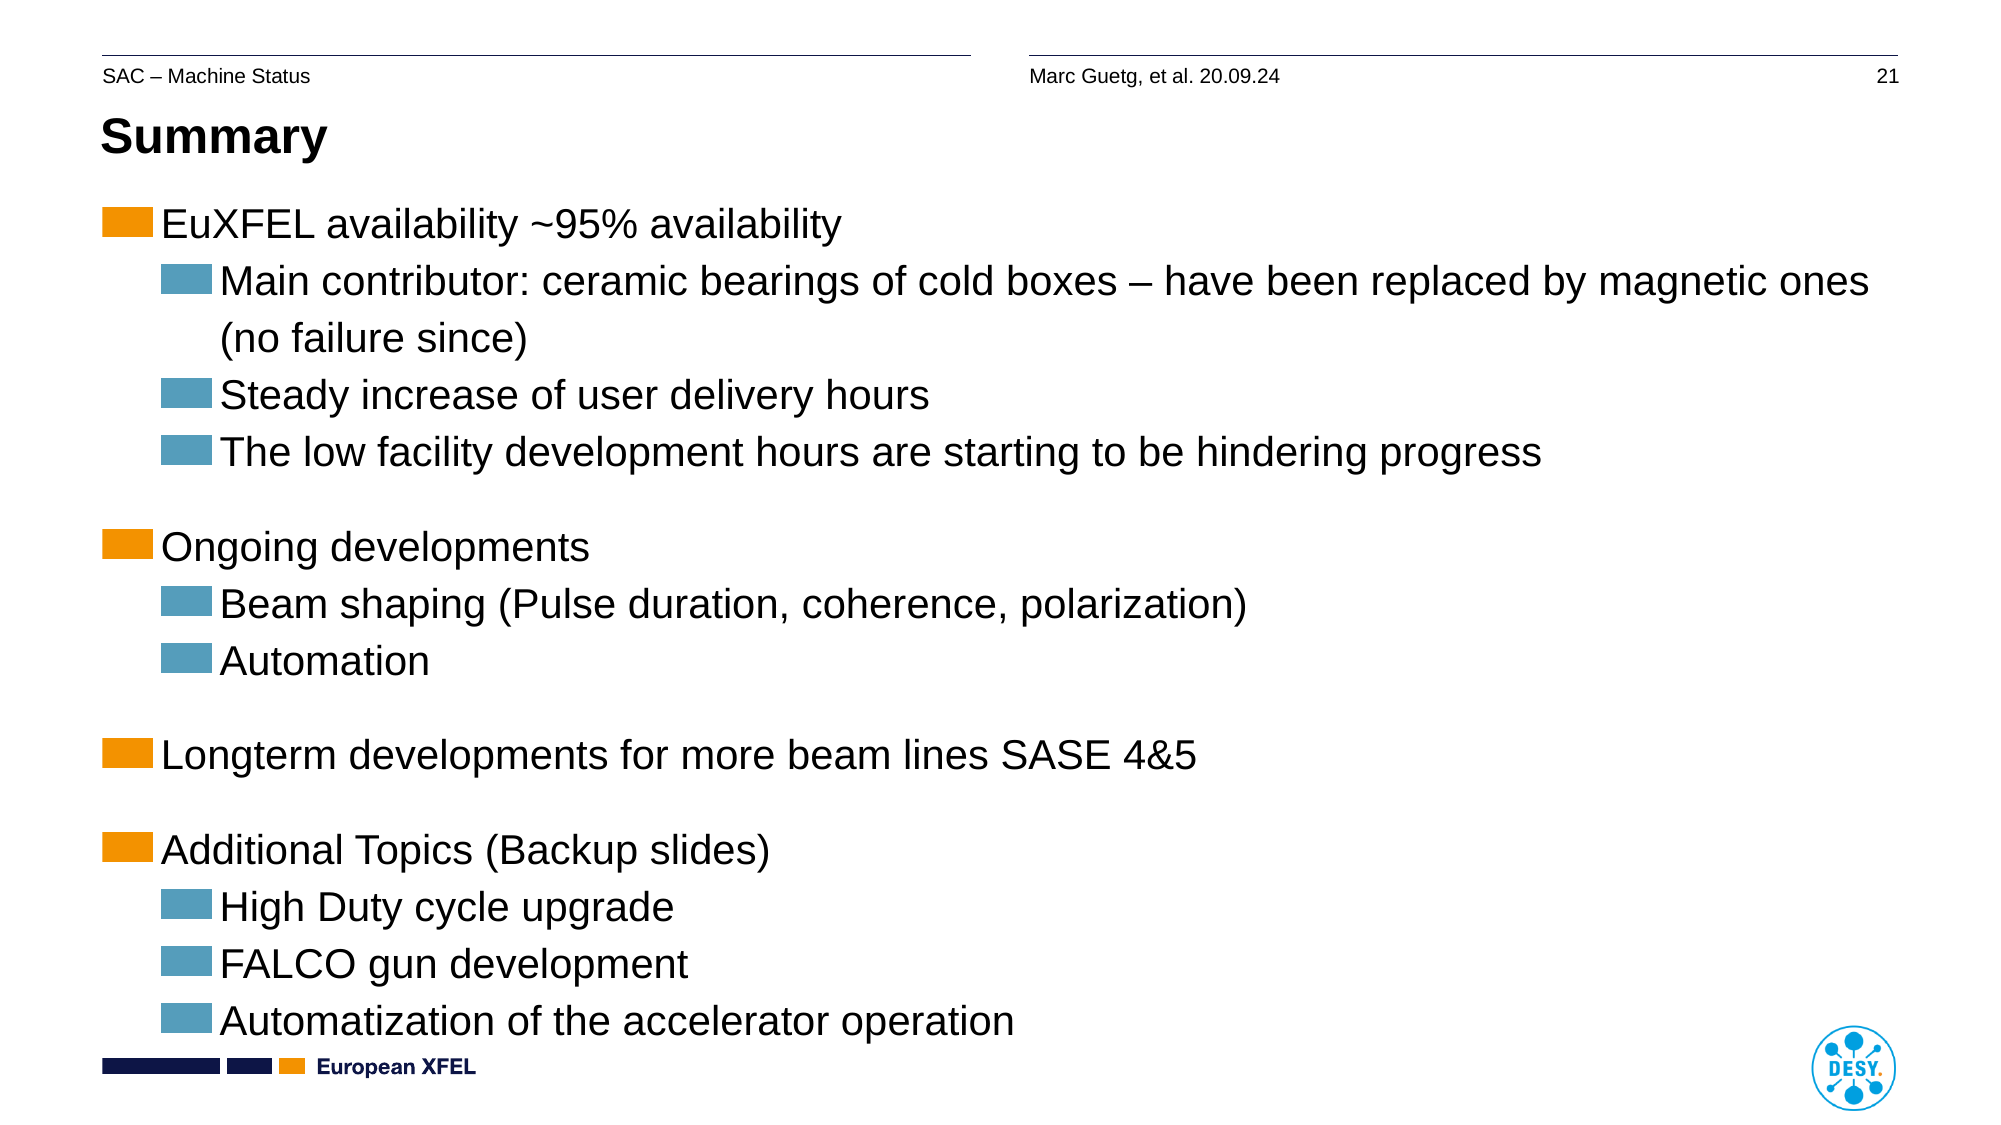

# Summary
EuXFEL availability ~95% availability
Main contributor: ceramic bearings of cold boxes – have been replaced by magnetic ones (no failure since)
Steady increase of user delivery hours
The low facility development hours are starting to be hindering progress
Ongoing developments
Beam shaping (Pulse duration, coherence, polarization)
Automation
Longterm developments for more beam lines SASE 4&5
Additional Topics (Backup slides)
High Duty cycle upgrade
FALCO gun development
Automatization of the accelerator operation